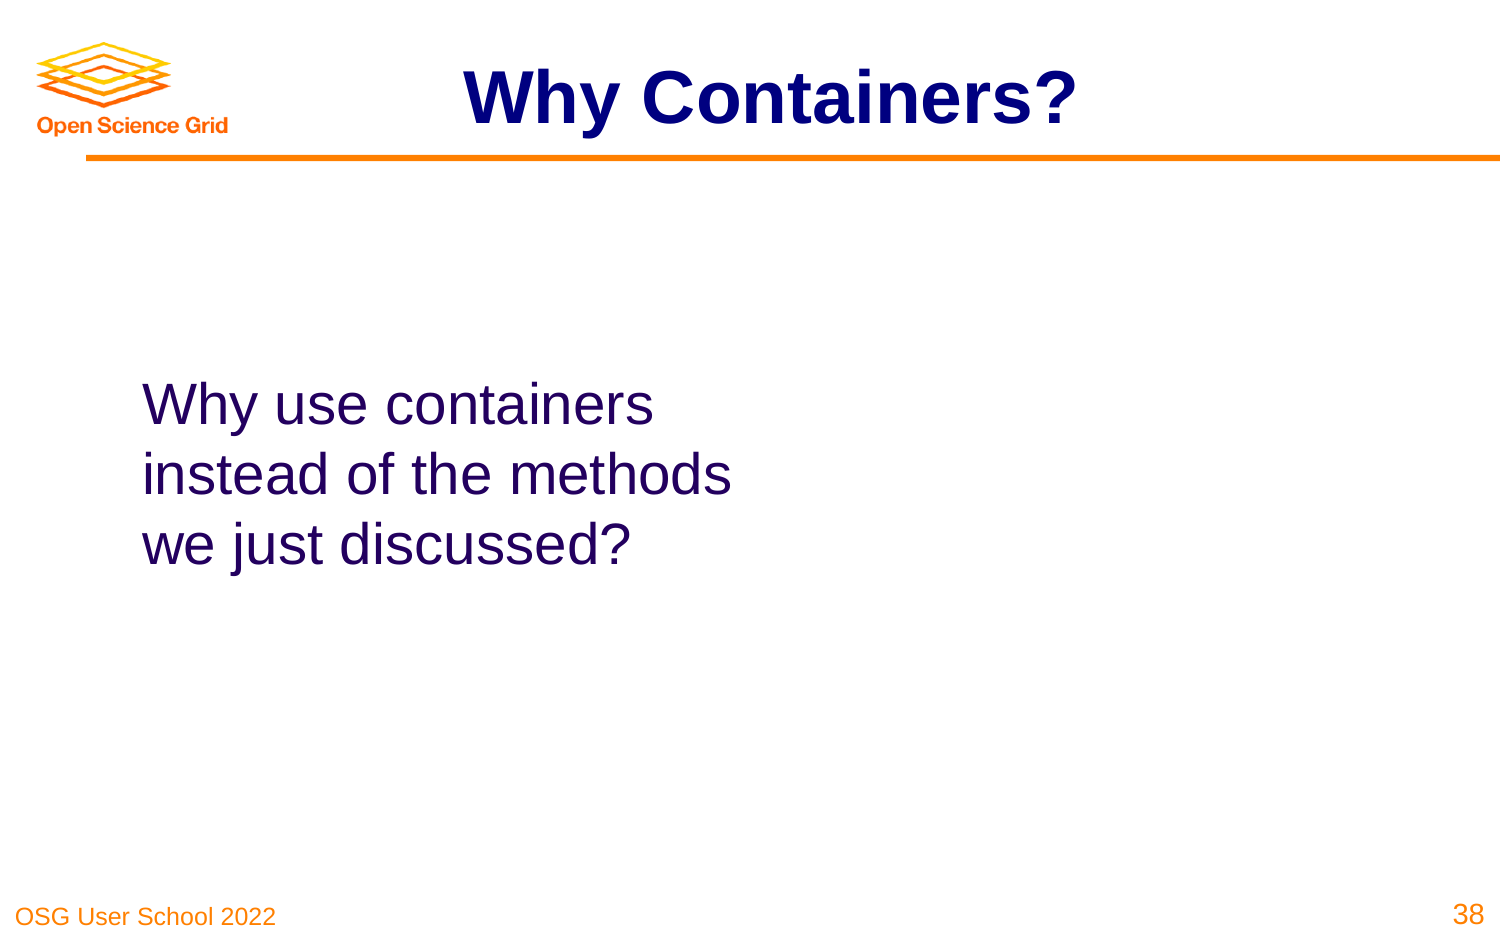

# Why Containers?

Why use containers instead of the methods we just discussed?
38